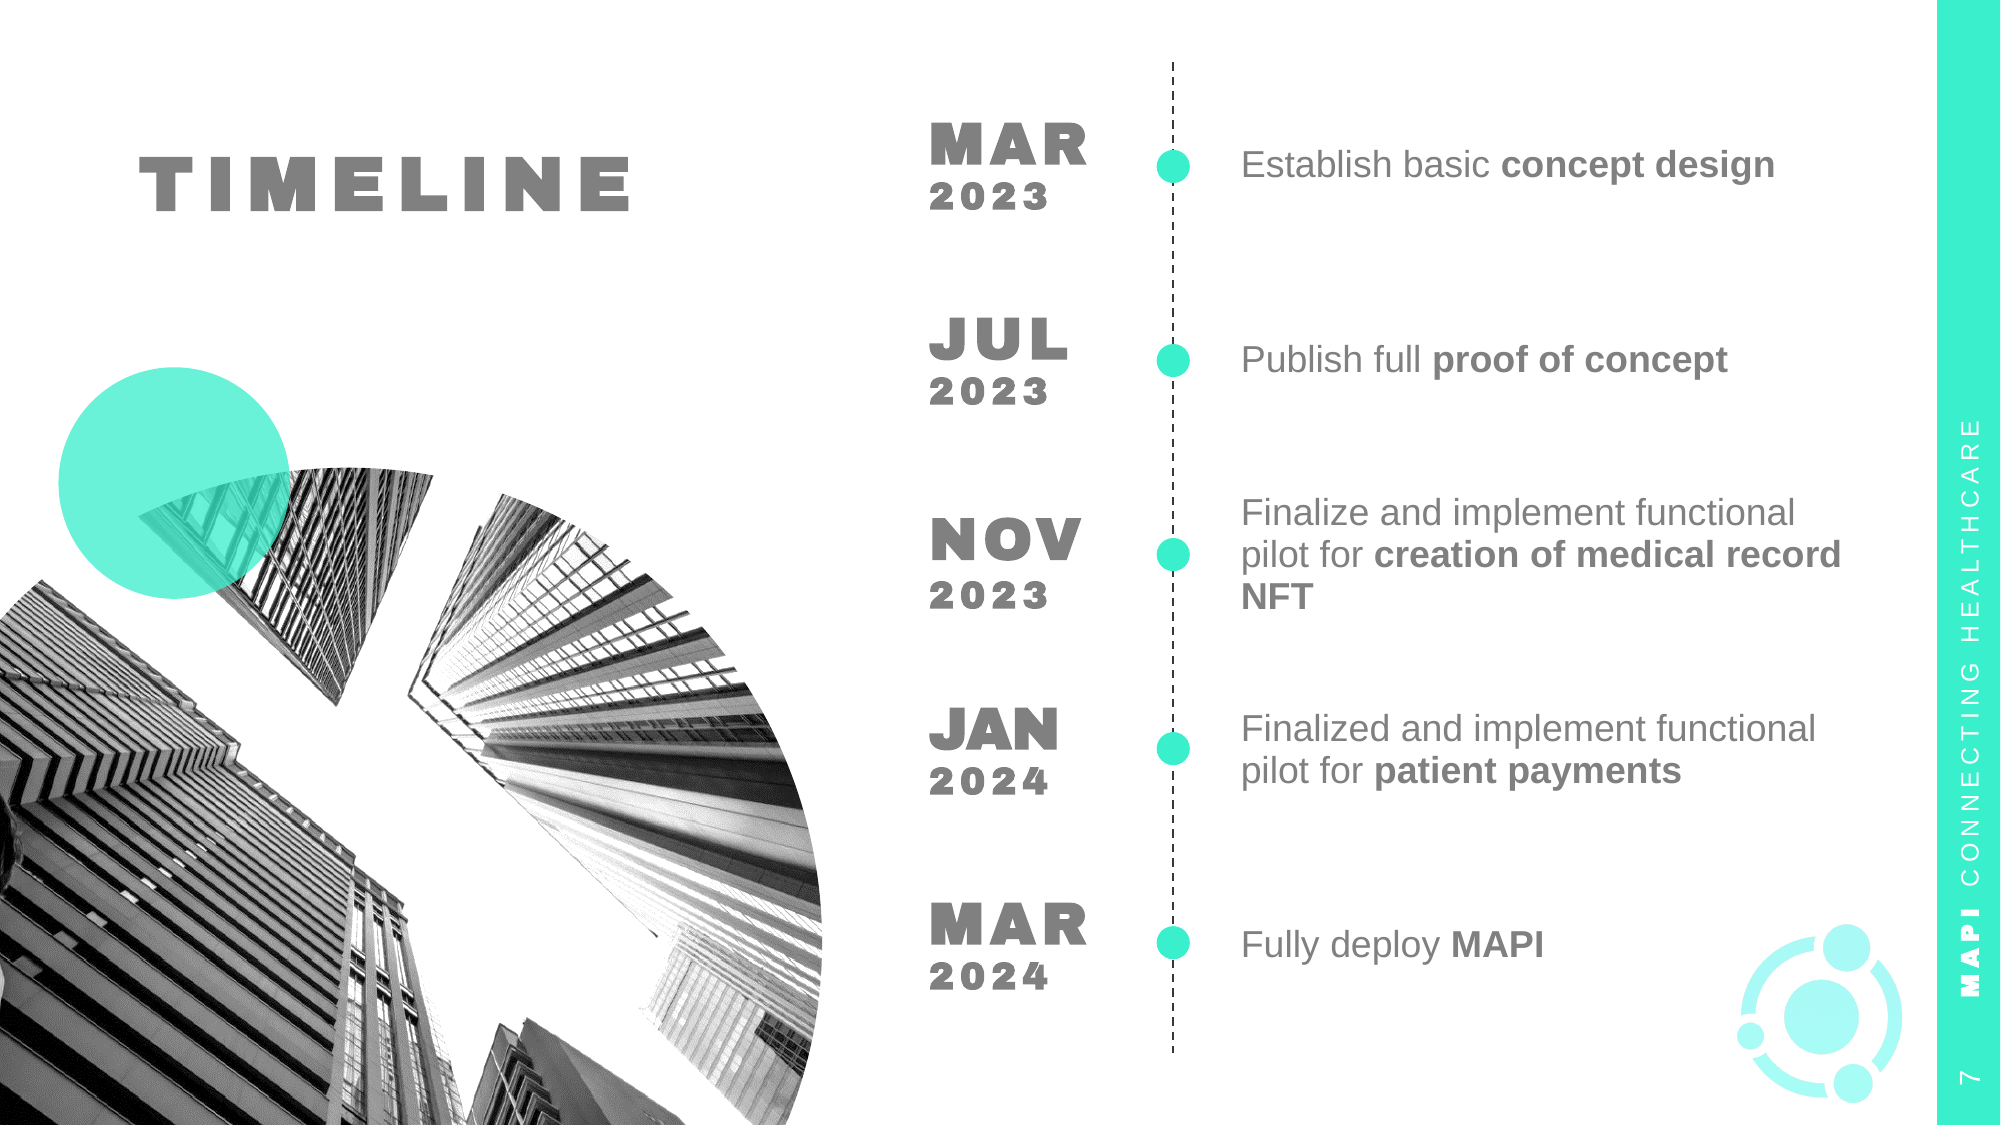

| MAR 2023 | Establish basic concept design |
| --- | --- |
| JUL 2023 | Publish full proof of concept |
| NOV 2023 | Finalize and implement functional pilot for creation of medical record NFT |
| JAN 2024 | Finalized and implement functional pilot for patient payments |
| MAR 2024 | Fully deploy MAPI |
# TIMELINE

MAPI CONNECTING HEALTHCARE

7